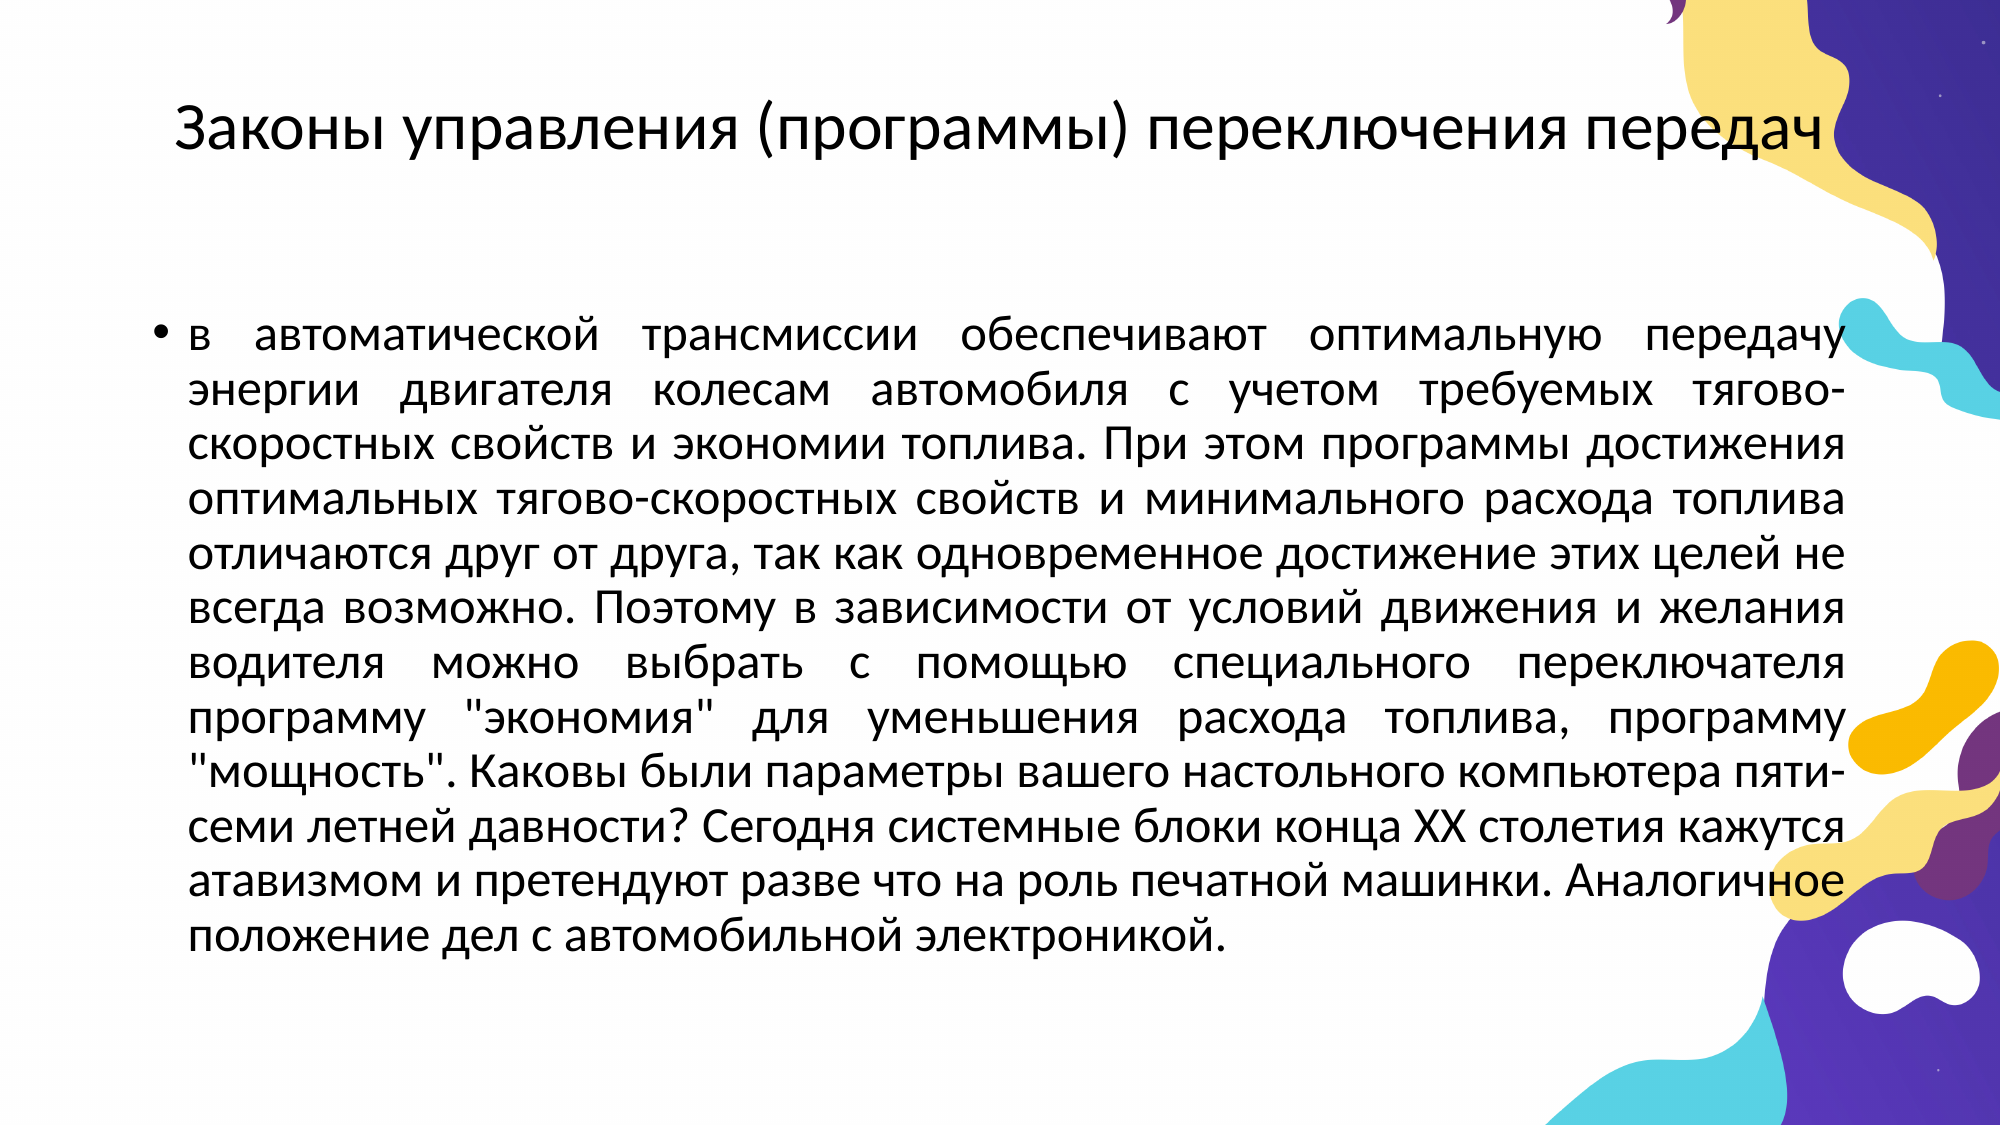

# Законы управления (программы) переключения передач
в автоматической трансмиссии обеспечивают оптимальную передачу энергии двигателя колесам автомобиля с учетом требуемых тягово-скоростных свойств и экономии топлива. При этом программы достижения оптимальных тягово-скоростных свойств и минимального расхода топлива отличаются друг от друга, так как одновременное достижение этих целей не всегда возможно. Поэтому в зависимости от условий движения и желания водителя можно выбрать с помощью специального переключателя программу "экономия" для уменьшения расхода топлива, программу "мощность". Каковы были параметры вашего настольного компьютера пяти- семи летней давности? Сегодня системные блоки конца XX столетия кажутся атавизмом и претендуют разве что на роль печатной машинки. Аналогичное положение дел с автомобильной электроникой.